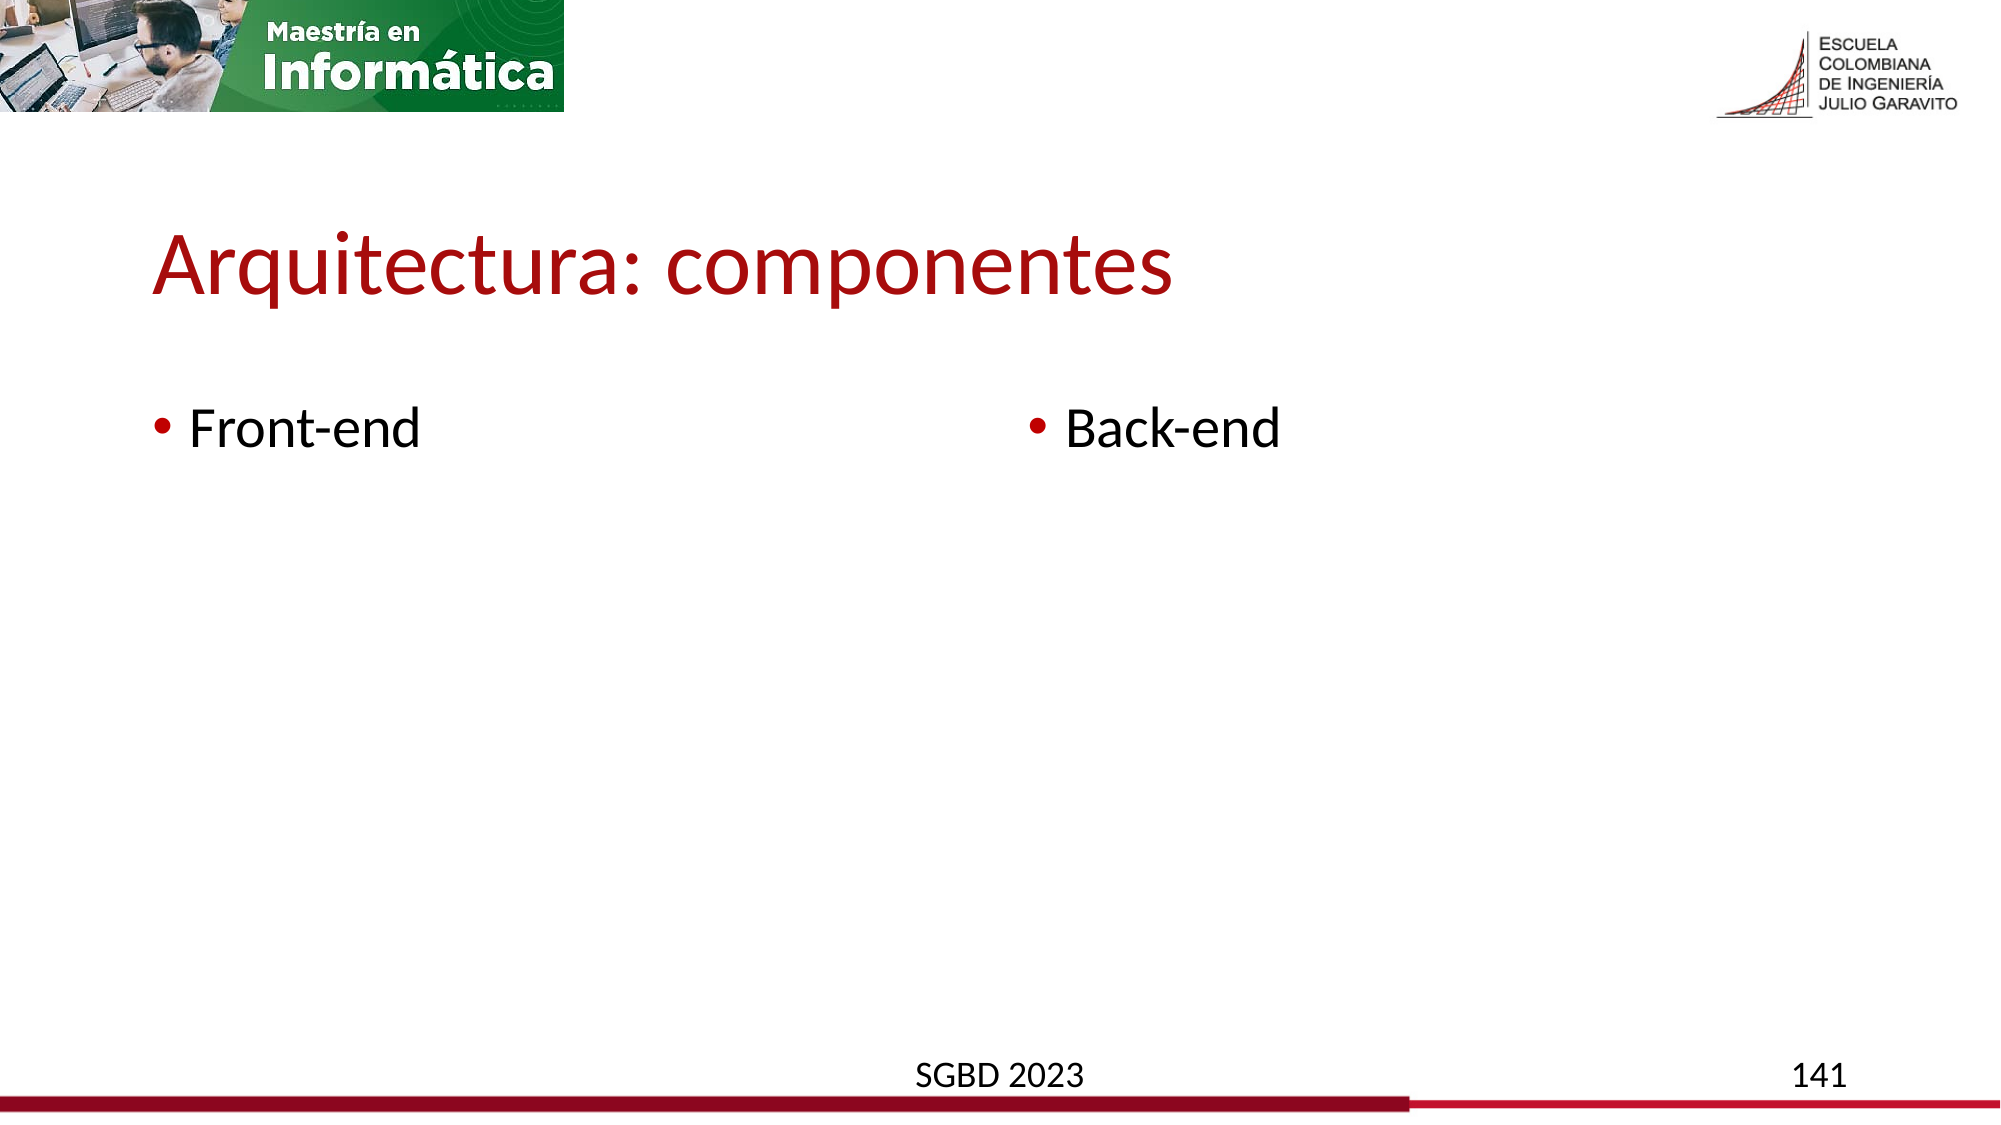

# Arquitectura: componentes
Front-end
Back-end
SGBD 2023
141